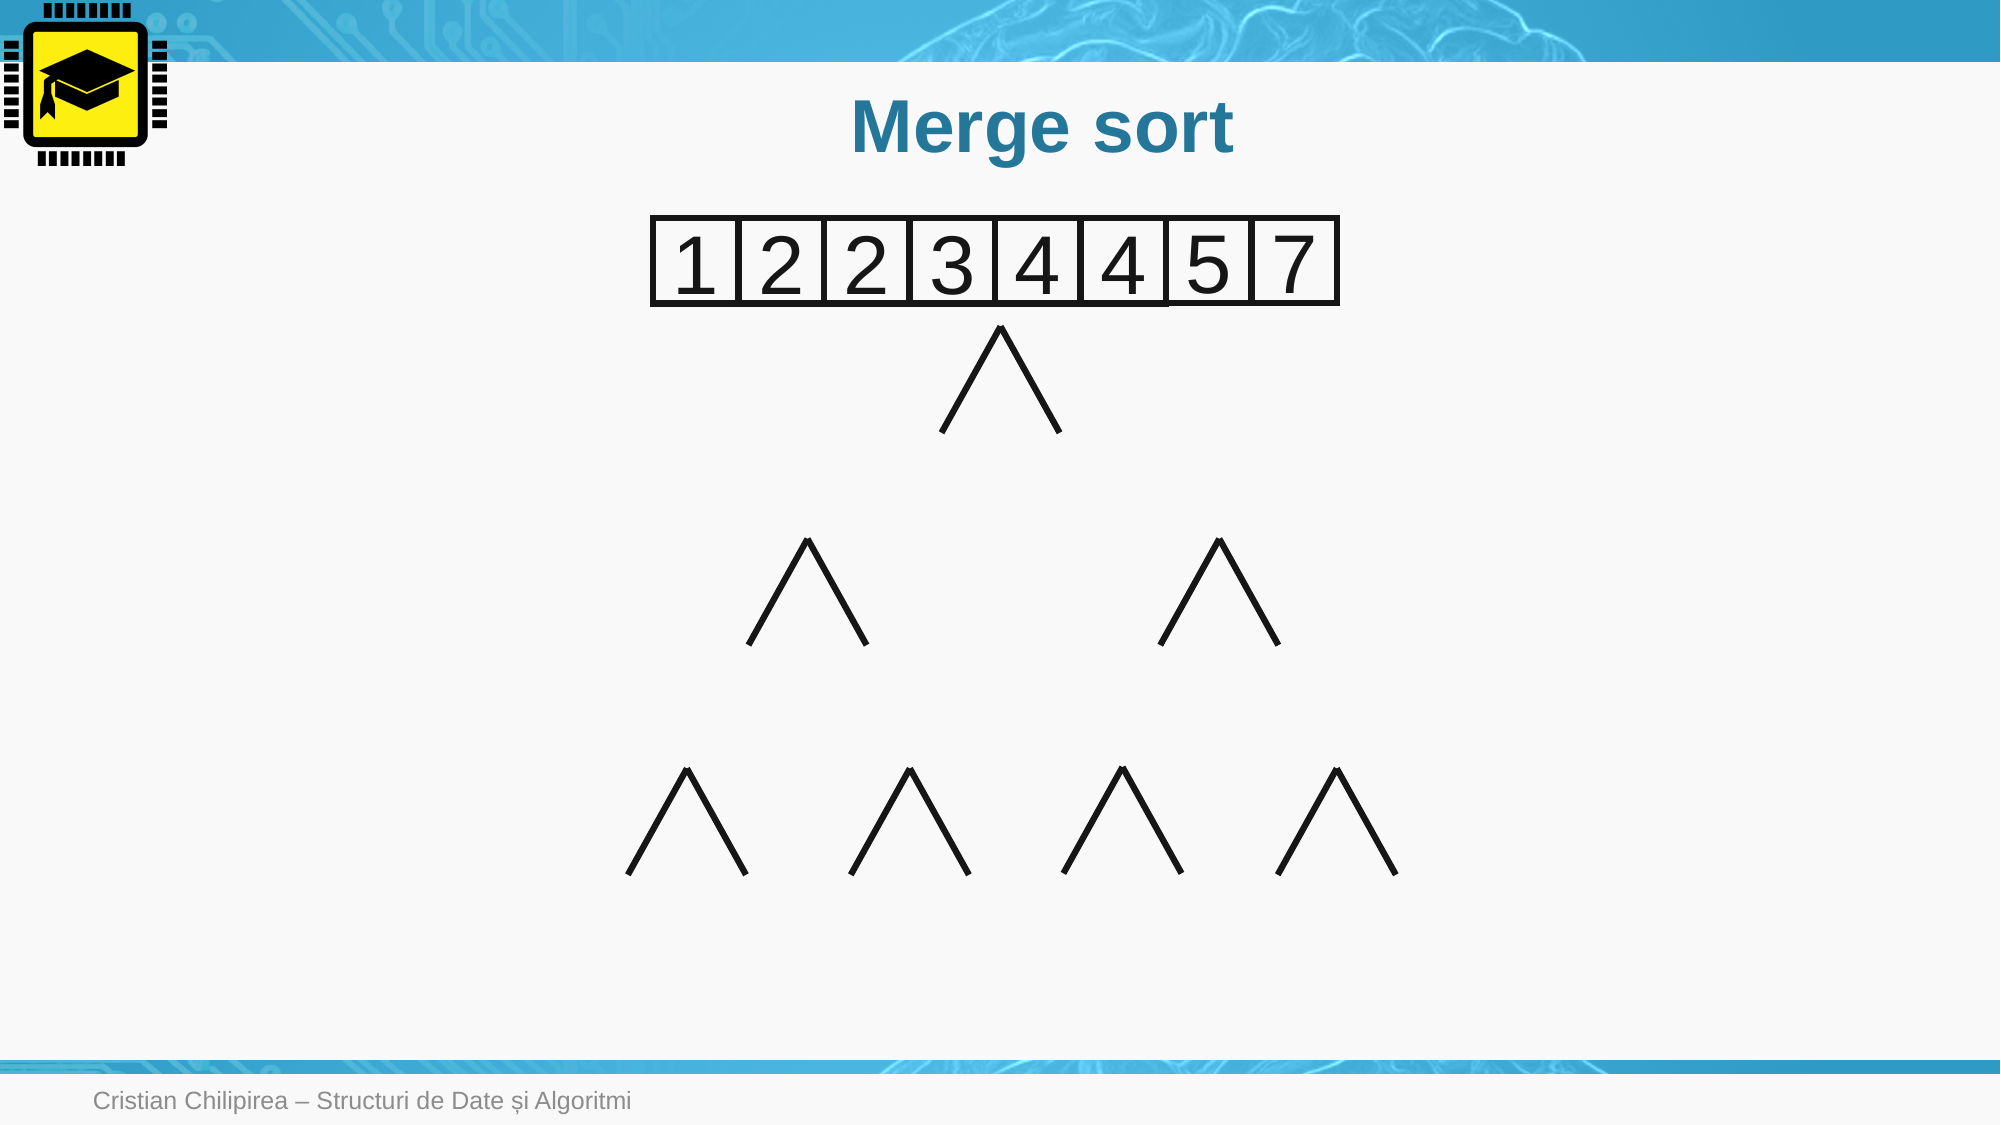

# Merge sort
5
7
1
2
2
3
4
4
Cristian Chilipirea – Structuri de Date și Algoritmi